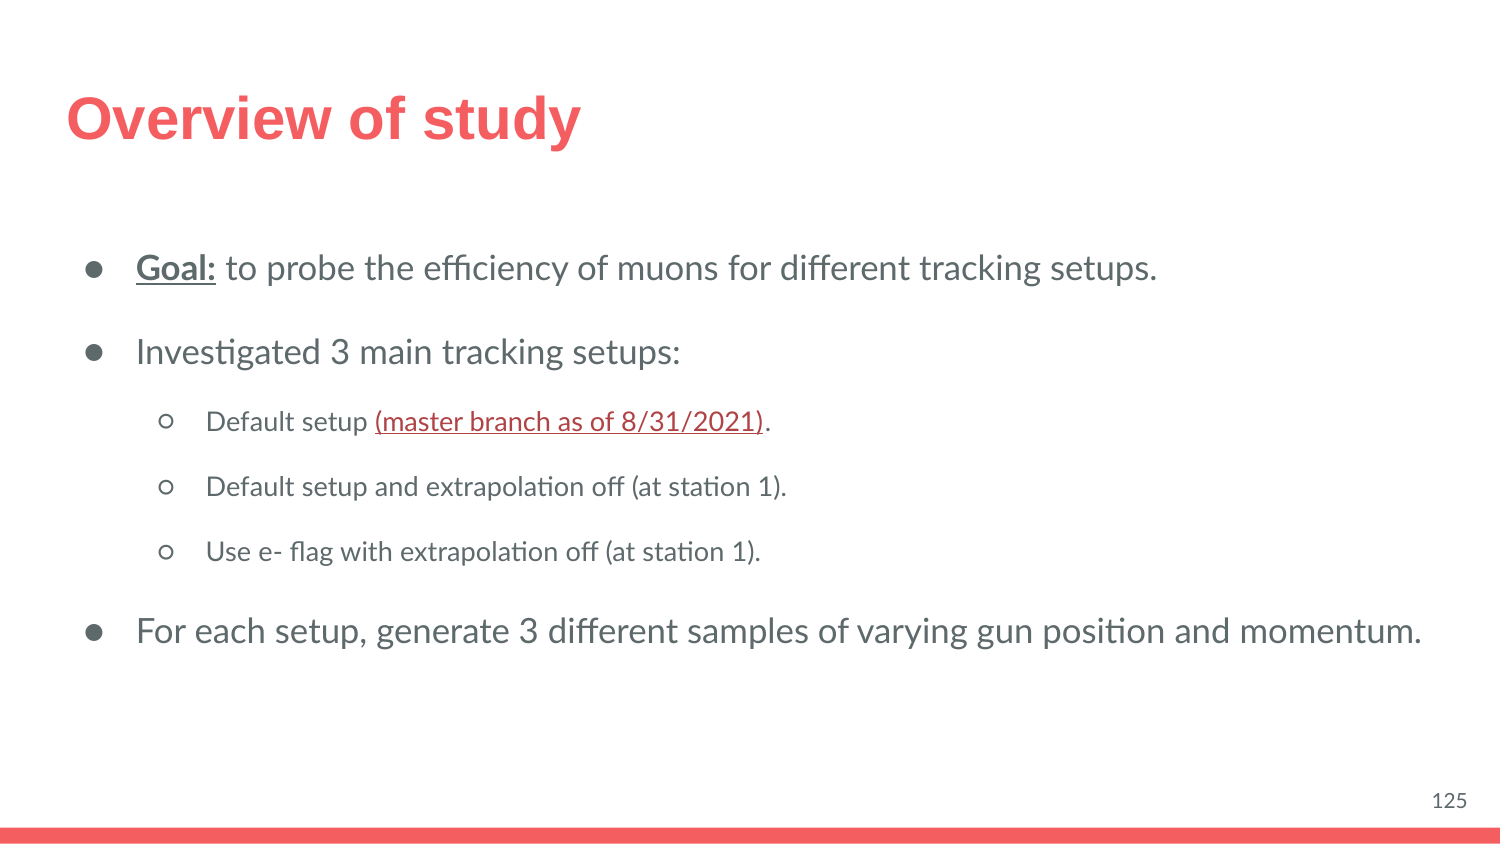

# Overview of study
Goal: to probe the efficiency of muons for different tracking setups.
Investigated 3 main tracking setups:
Default setup (master branch as of 8/31/2021).
Default setup and extrapolation off (at station 1).
Use e- flag with extrapolation off (at station 1).
For each setup, generate 3 different samples of varying gun position and momentum.
125